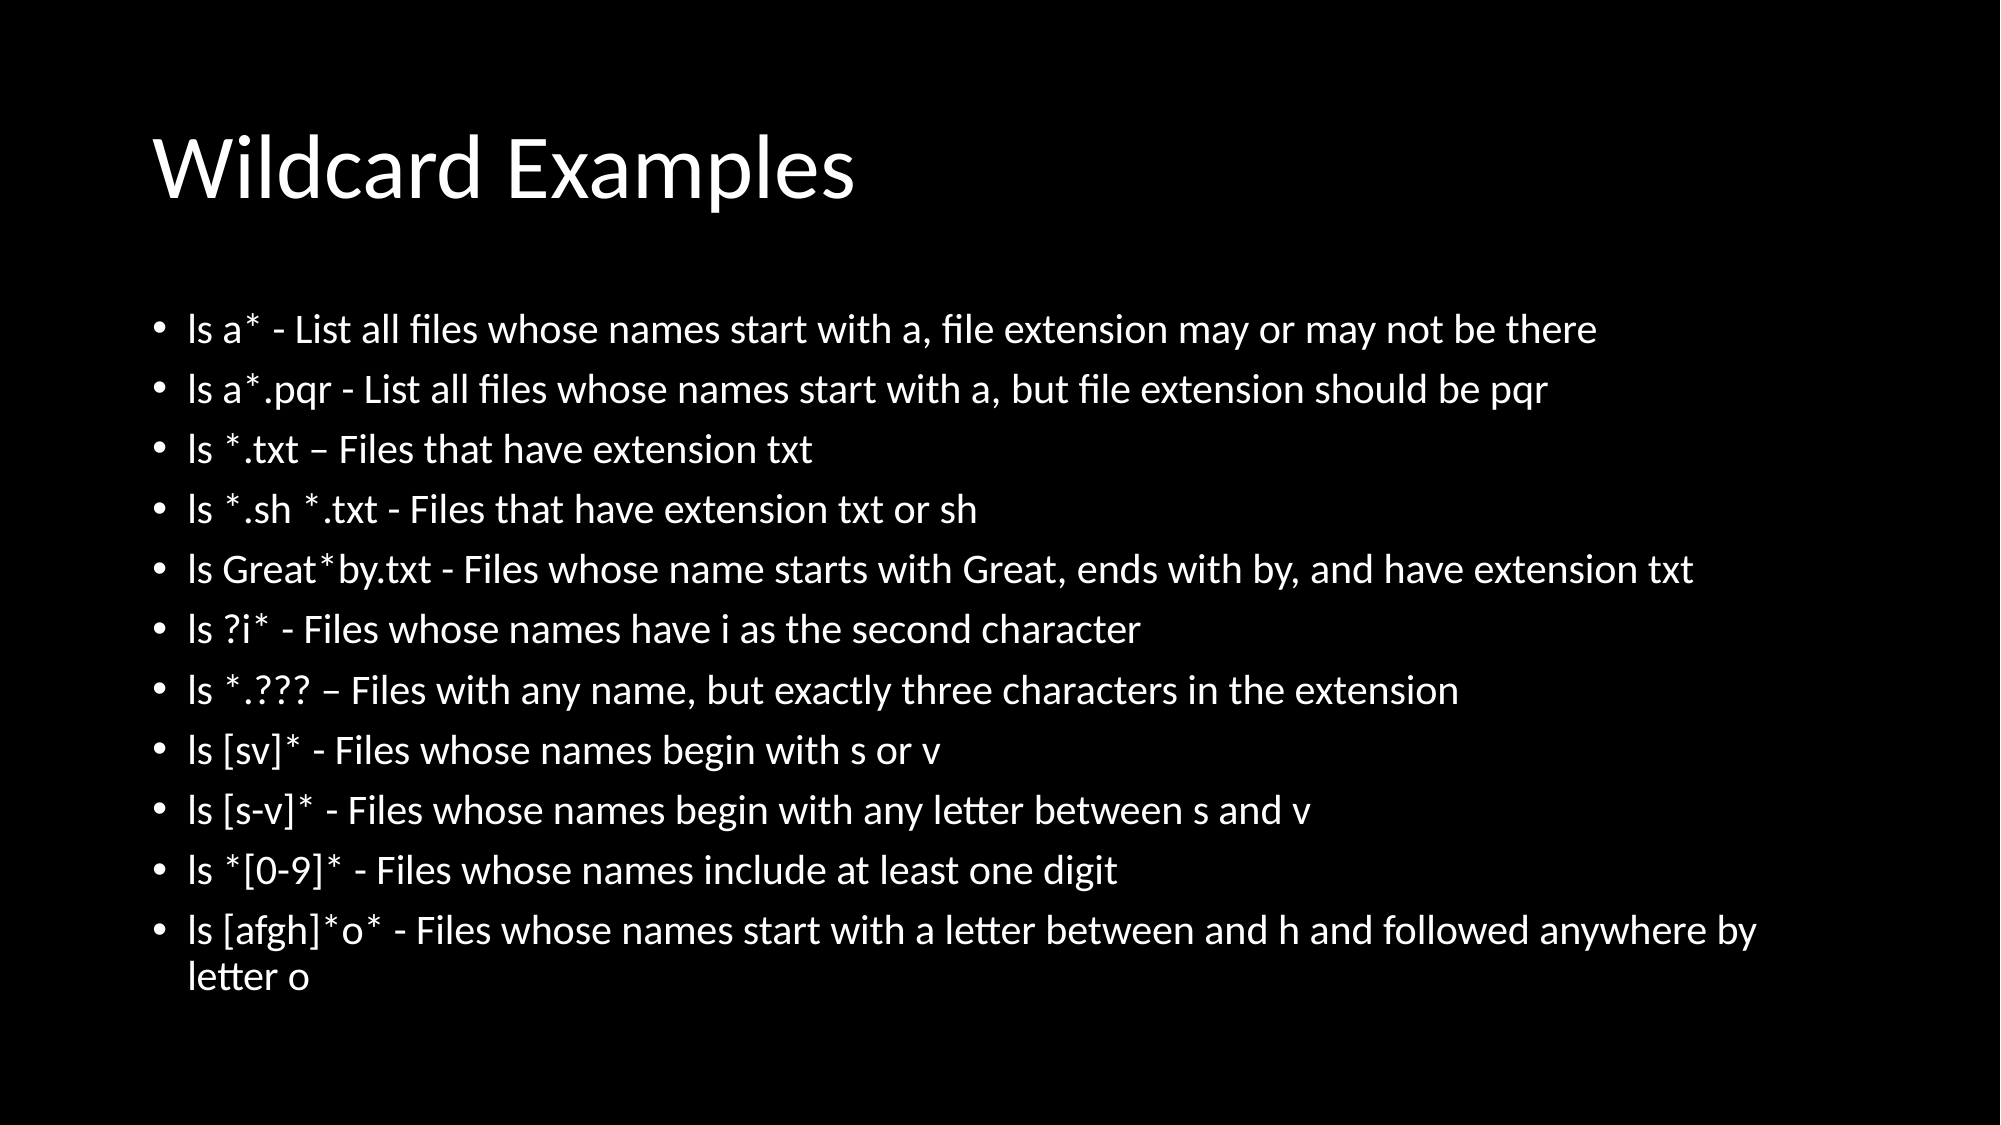

# Wildcard Examples
ls a* - List all files whose names start with a, file extension may or may not be there
ls a*.pqr - List all files whose names start with a, but file extension should be pqr
ls *.txt – Files that have extension txt
ls *.sh *.txt - Files that have extension txt or sh
ls Great*by.txt - Files whose name starts with Great, ends with by, and have extension txt
ls ?i* - Files whose names have i as the second character
ls *.??? – Files with any name, but exactly three characters in the extension
ls [sv]* - Files whose names begin with s or v
ls [s-v]* - Files whose names begin with any letter between s and v
ls *[0-9]* - Files whose names include at least one digit
ls [afgh]*o* - Files whose names start with a letter between and h and followed anywhere by letter o